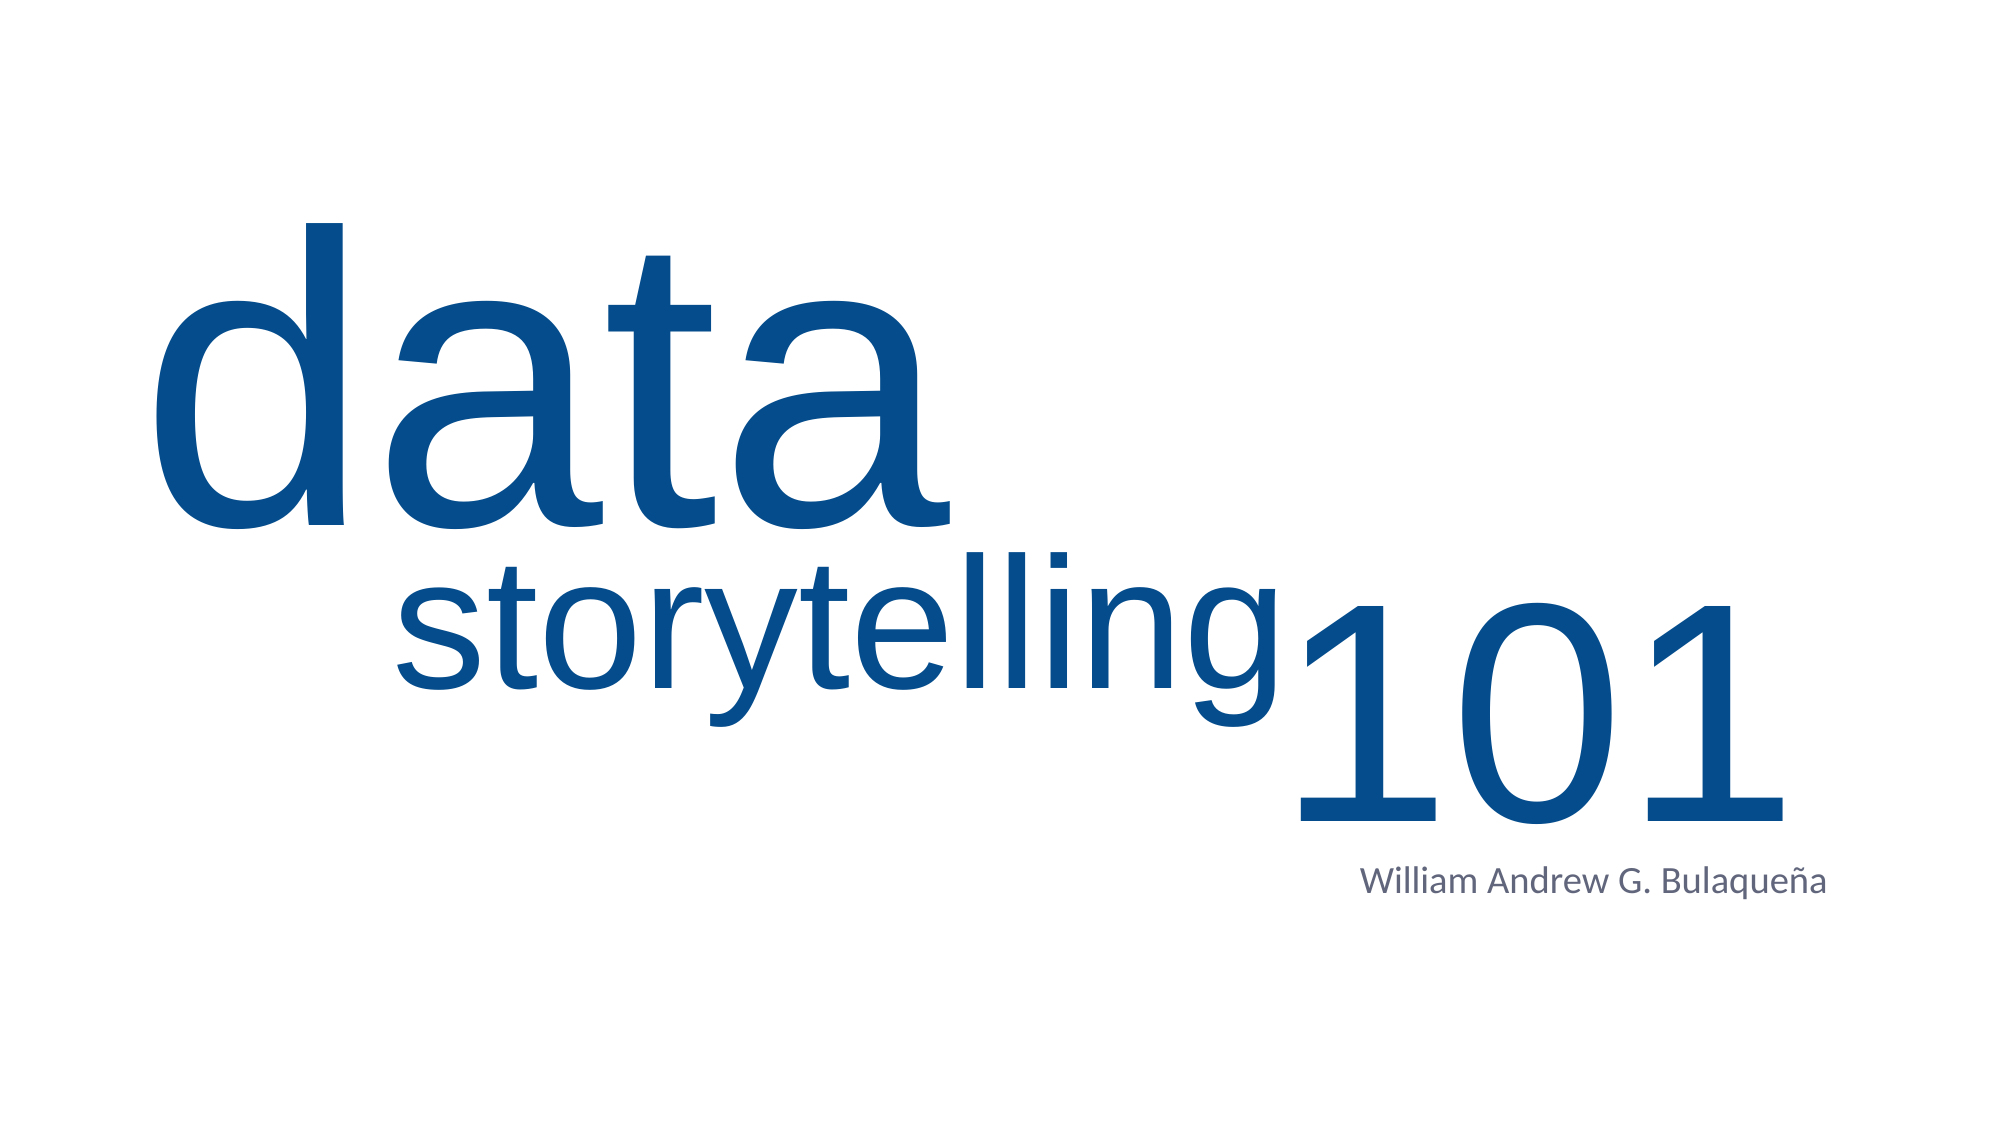

# data
storytelling
101
William Andrew G. Bulaqueña